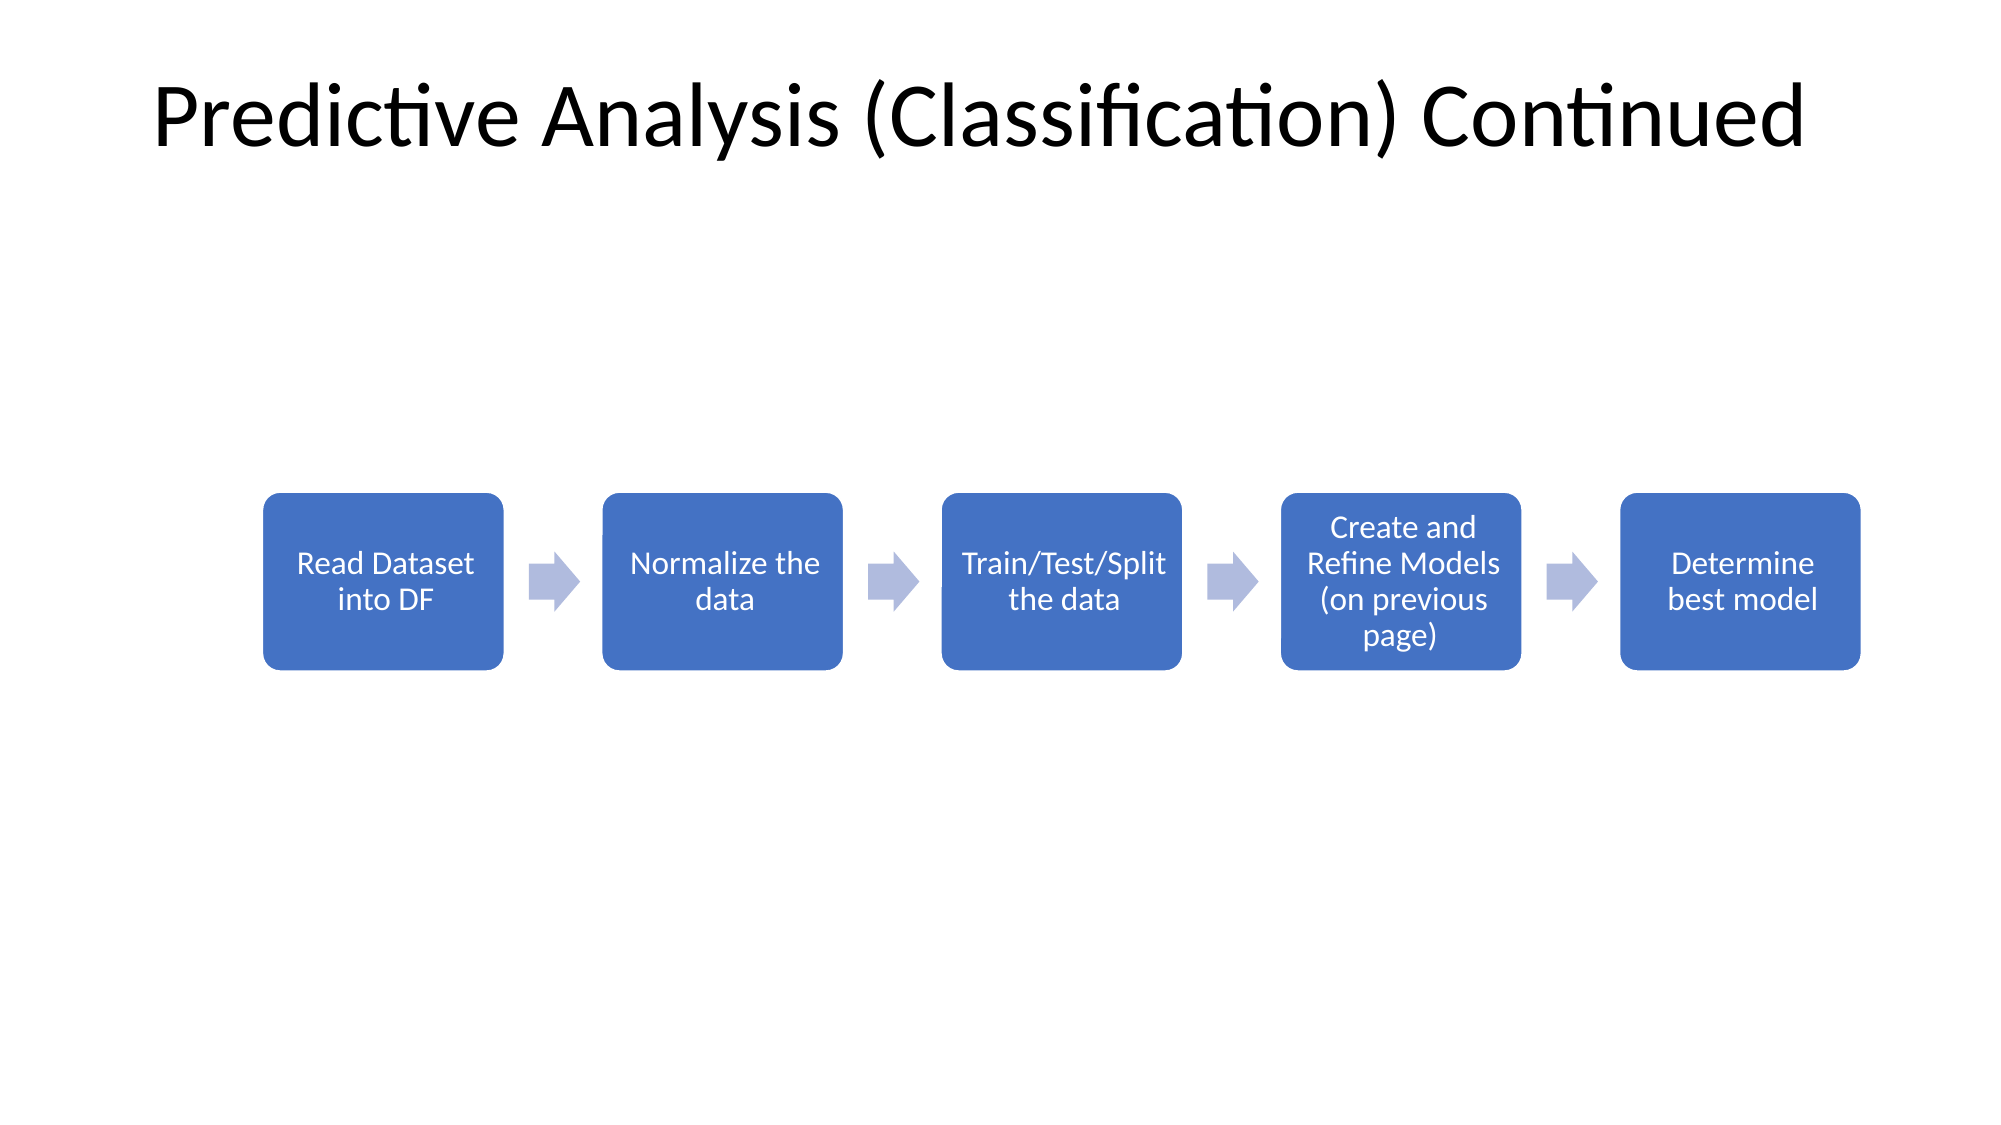

# Predictive Analysis (Classification) Continued
Read Dataset into DF

Normalize the data

Train/Test/Split the data

Create and Refine Models (on previous page)

Determine best model